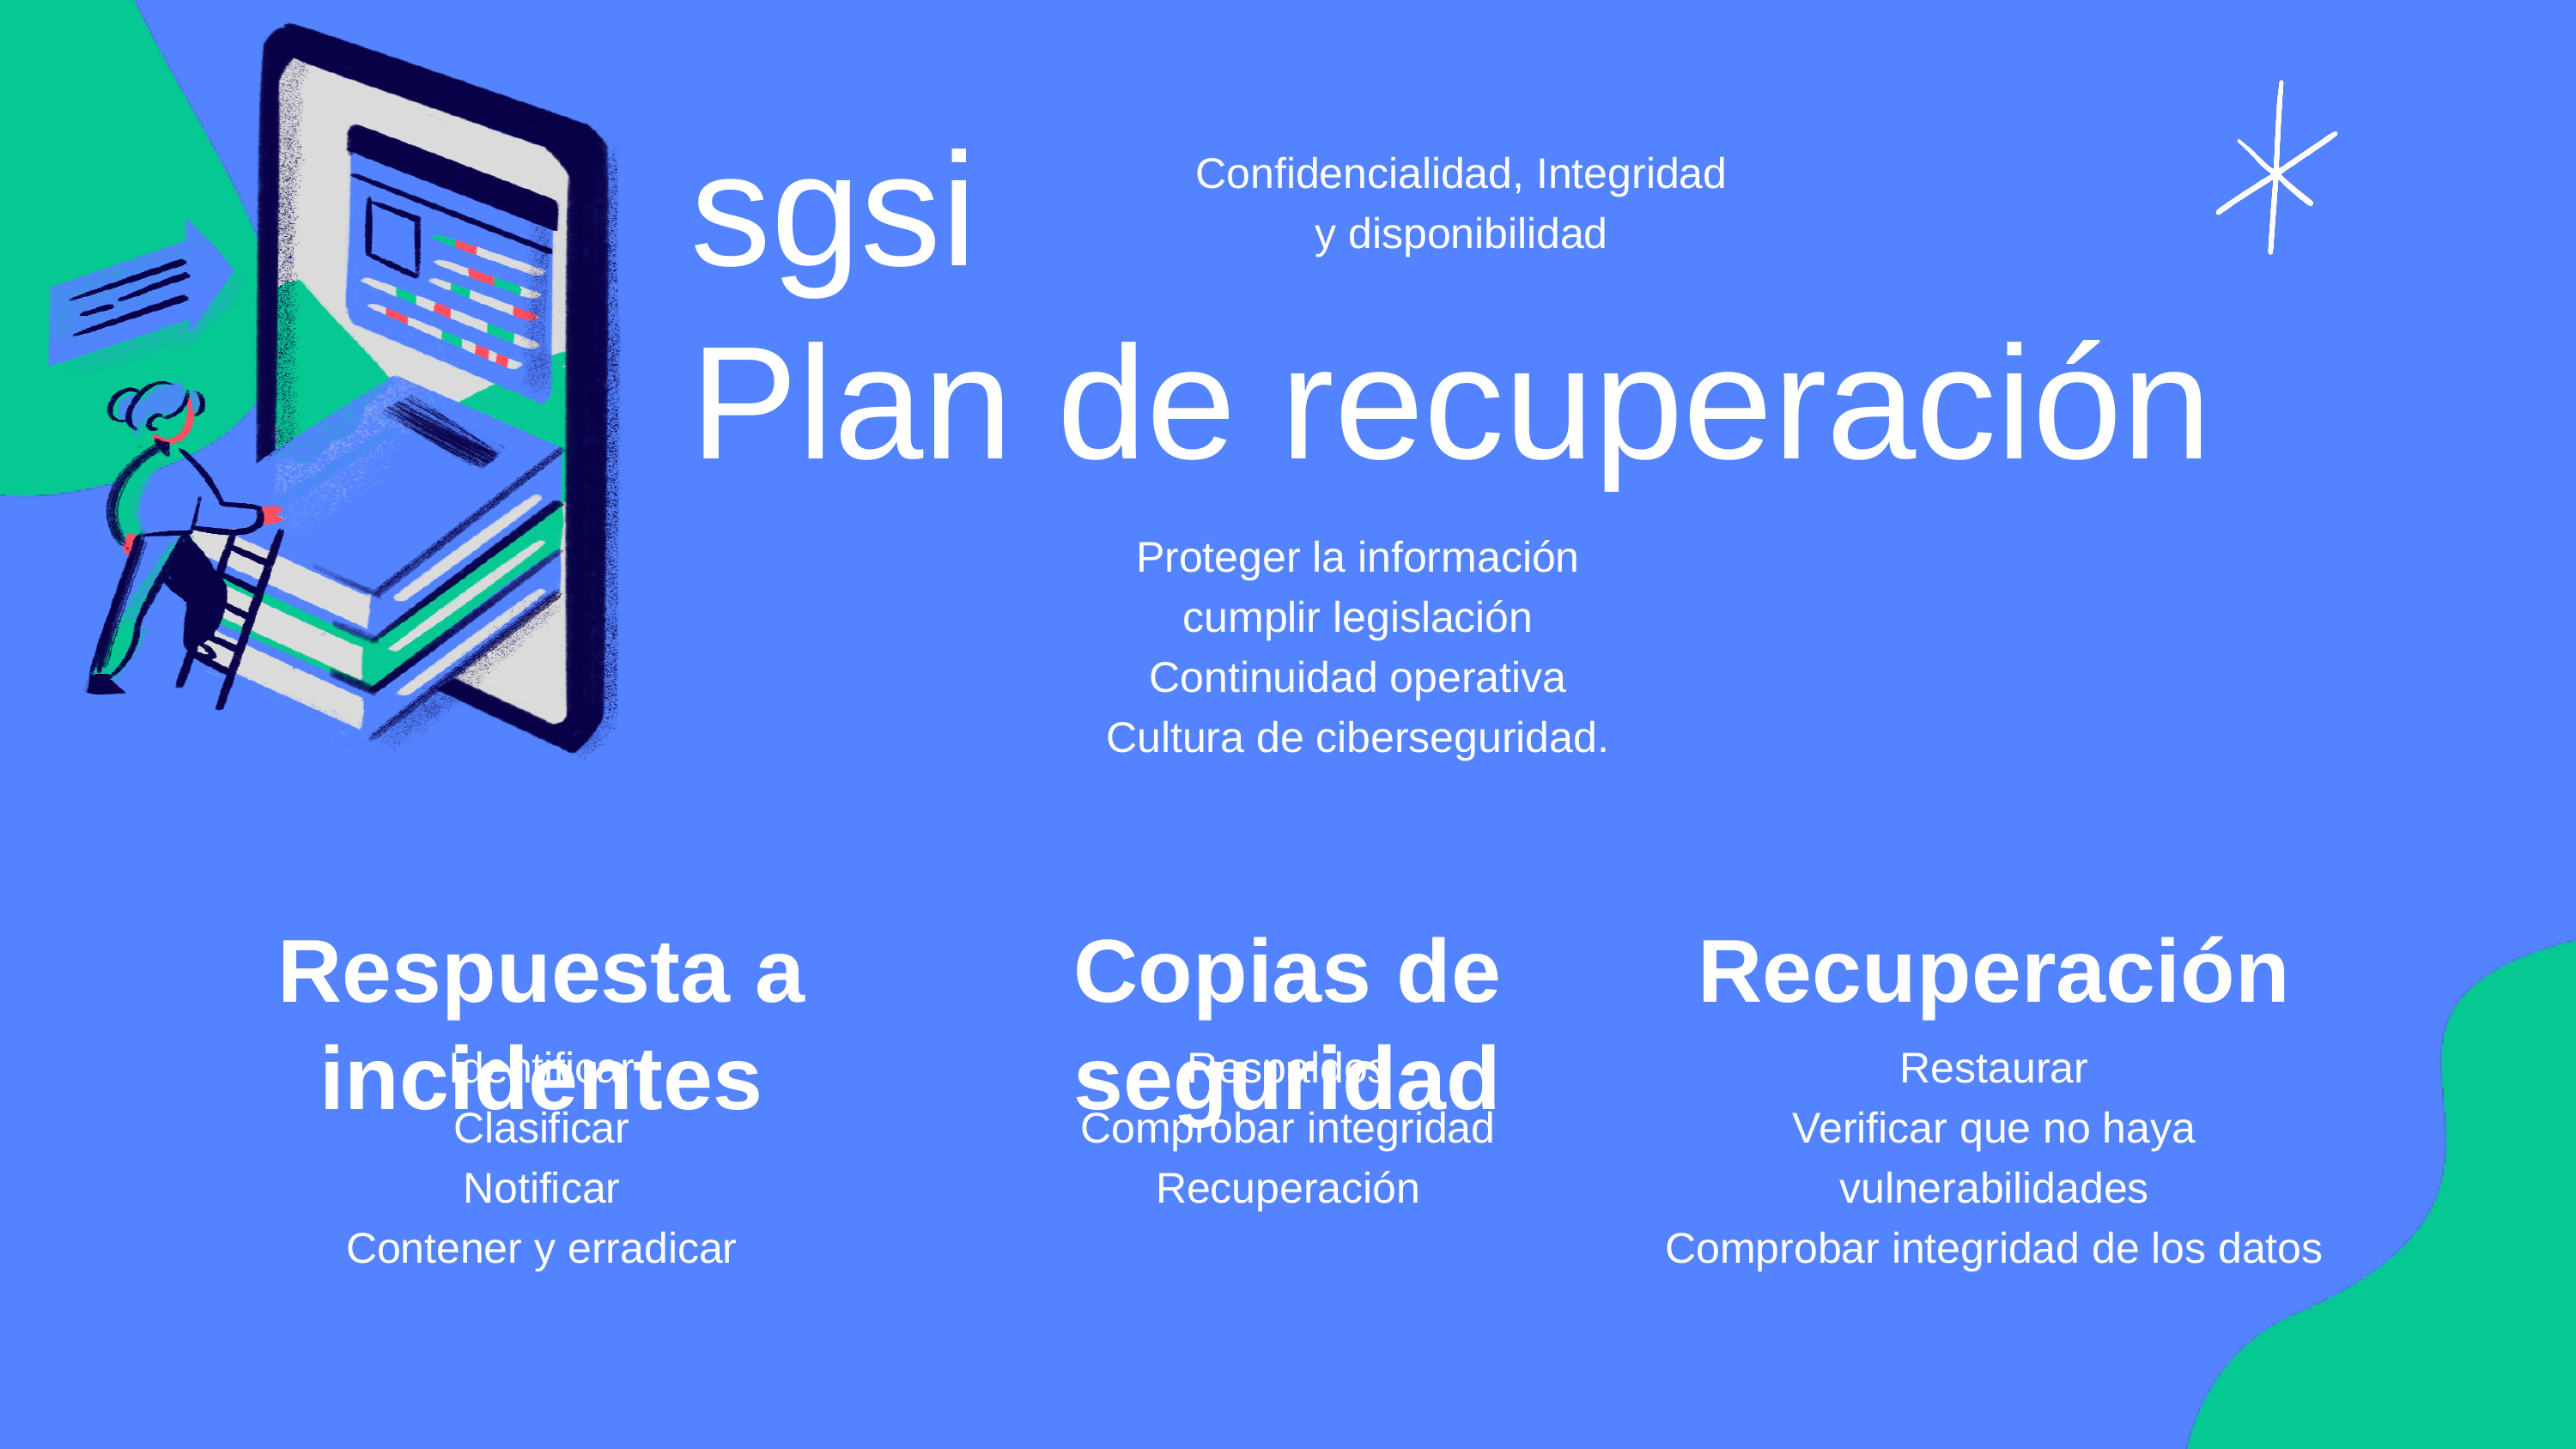

sgsi
Plan de recuperación
Confidencialidad, Integridad y disponibilidad
Proteger la información
cumplir legislación
Continuidad operativa
Cultura de ciberseguridad.

Respuesta a incidentes
Identificar
Clasificar
Notificar
Contener y erradicar

Copias de seguridad
Respaldos
Comprobar integridad
Recuperación

Recuperación
Restaurar
Verificar que no haya vulnerabilidades
Comprobar integridad de los datos